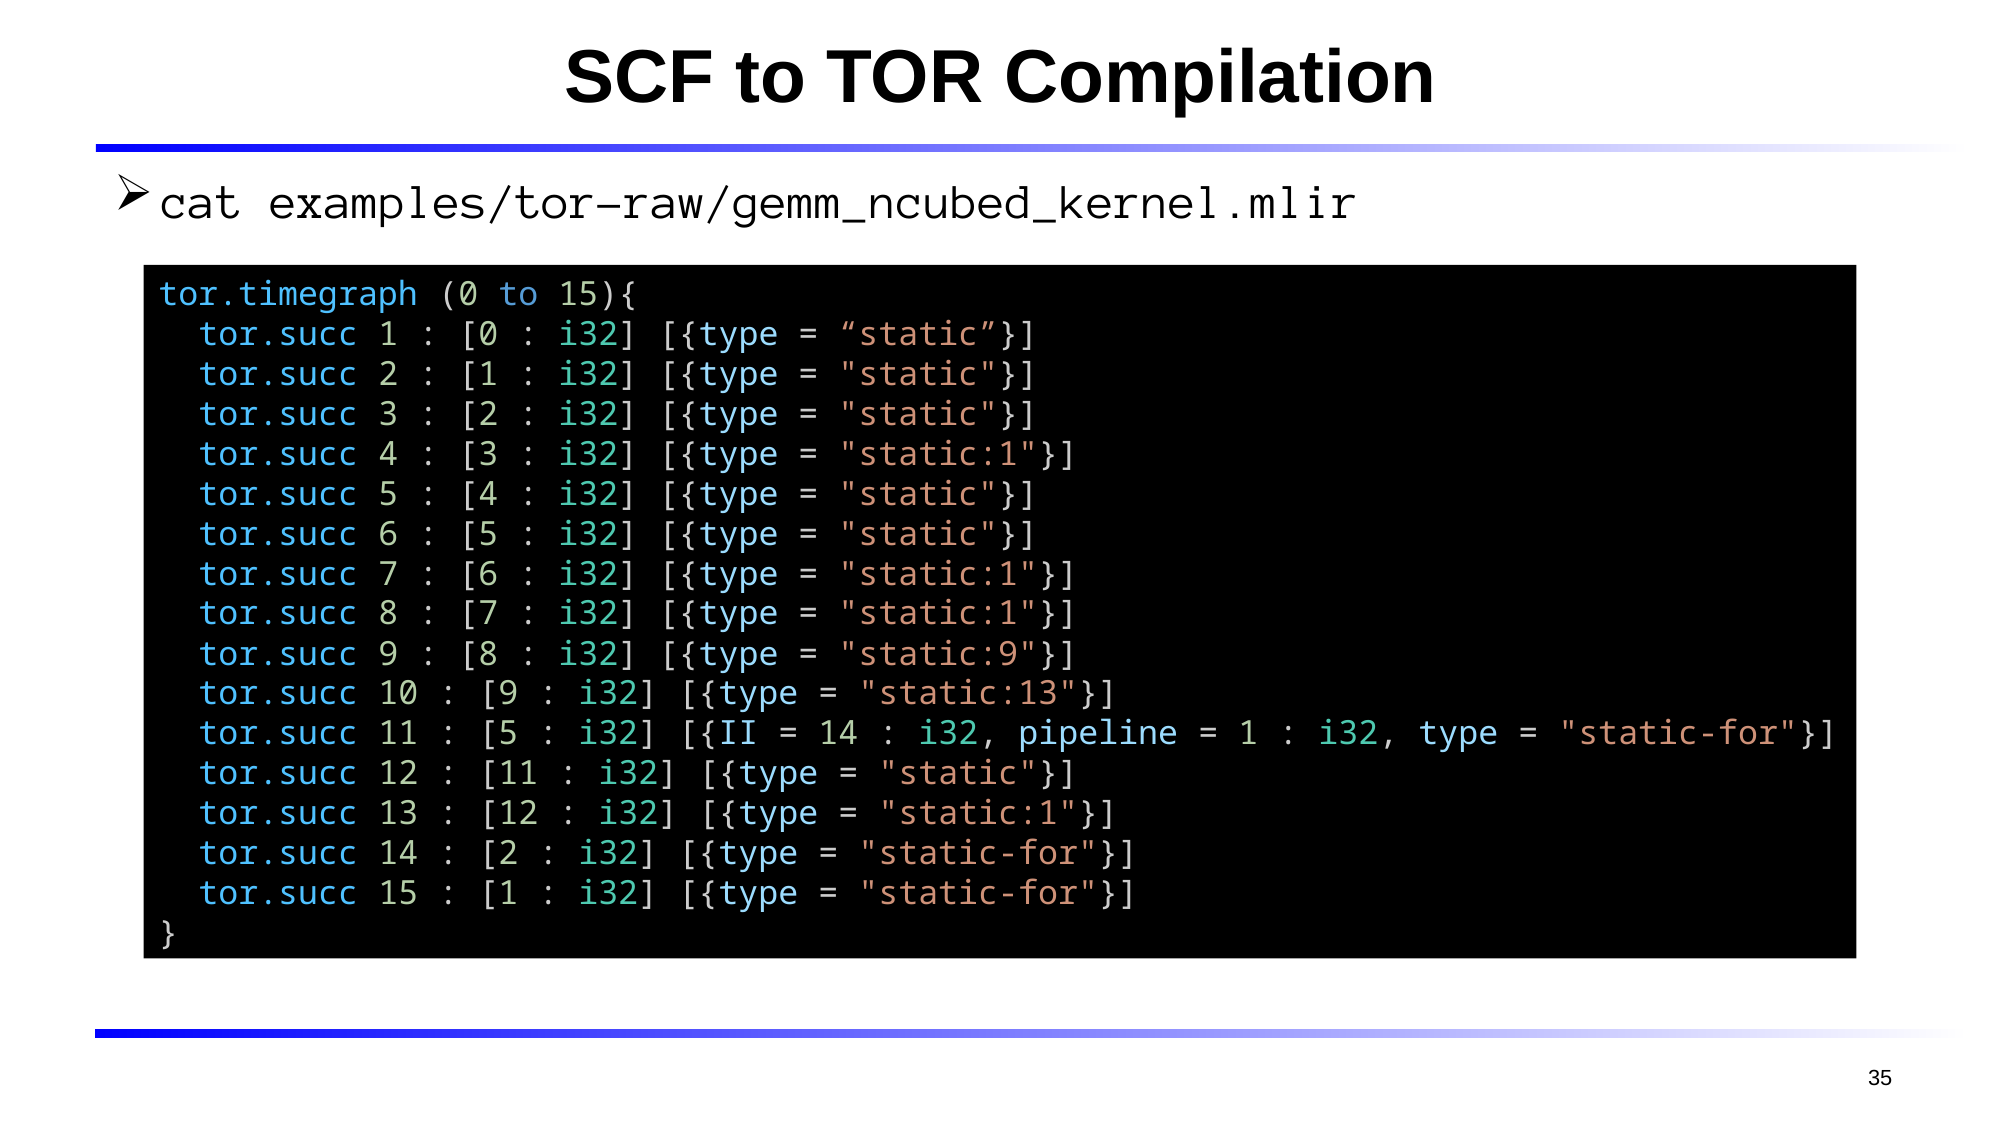

# SCF to TOR Compilation
cat examples/tor-raw/gemm_ncubed_kernel.mlir
tor.timegraph (0 to 15){
  tor.succ 1 : [0 : i32] [{type = “static”}]
  tor.succ 2 : [1 : i32] [{type = "static"}]
  tor.succ 3 : [2 : i32] [{type = "static"}]
  tor.succ 4 : [3 : i32] [{type = "static:1"}]
  tor.succ 5 : [4 : i32] [{type = "static"}]
  tor.succ 6 : [5 : i32] [{type = "static"}]
  tor.succ 7 : [6 : i32] [{type = "static:1"}]
  tor.succ 8 : [7 : i32] [{type = "static:1"}]
  tor.succ 9 : [8 : i32] [{type = "static:9"}]
  tor.succ 10 : [9 : i32] [{type = "static:13"}]
  tor.succ 11 : [5 : i32] [{II = 14 : i32, pipeline = 1 : i32, type = "static-for"}]
  tor.succ 12 : [11 : i32] [{type = "static"}]
  tor.succ 13 : [12 : i32] [{type = "static:1"}]
  tor.succ 14 : [2 : i32] [{type = "static-for"}]
  tor.succ 15 : [1 : i32] [{type = "static-for"}]
}

35